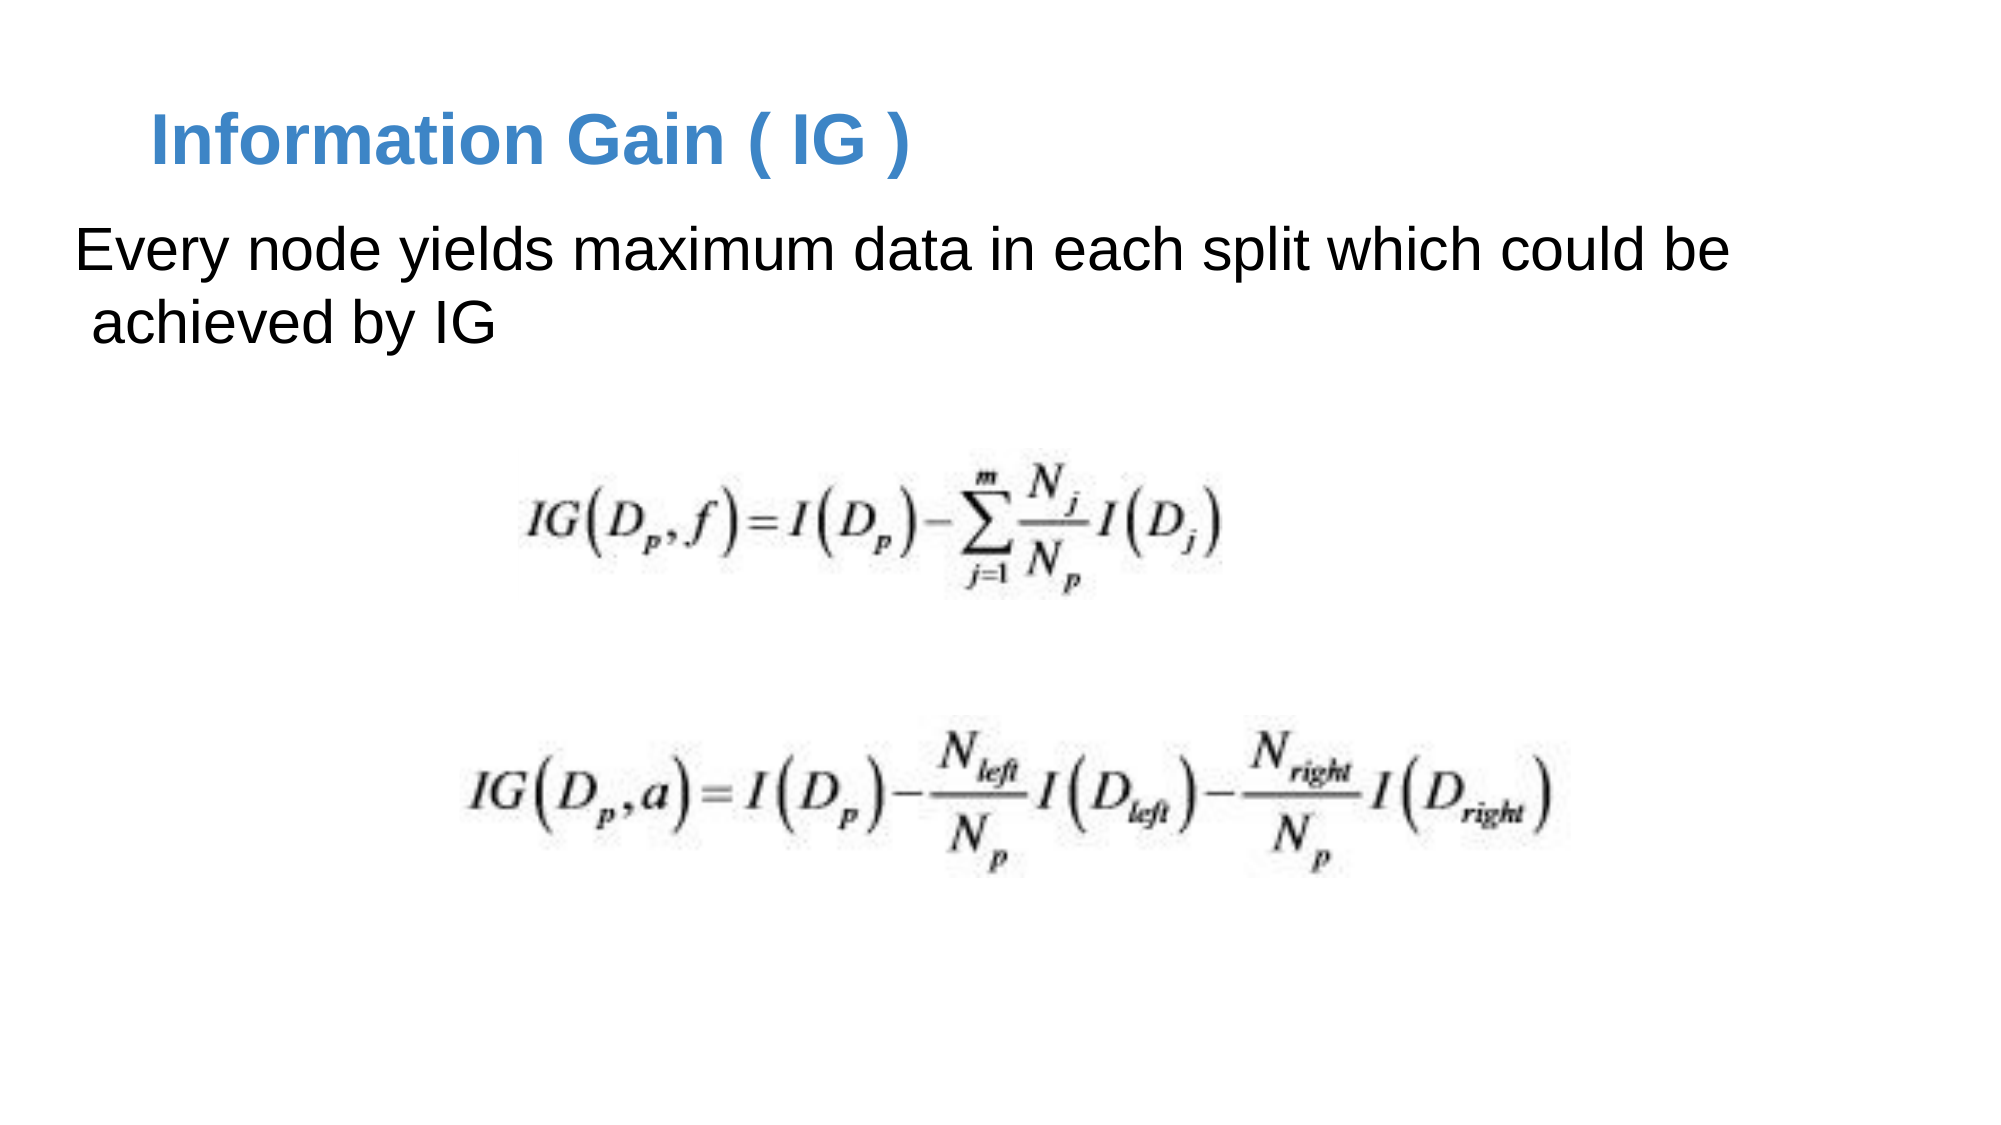

Information Gain ( IG )
Every node yields maximum data in each split which could be  achieved by IG